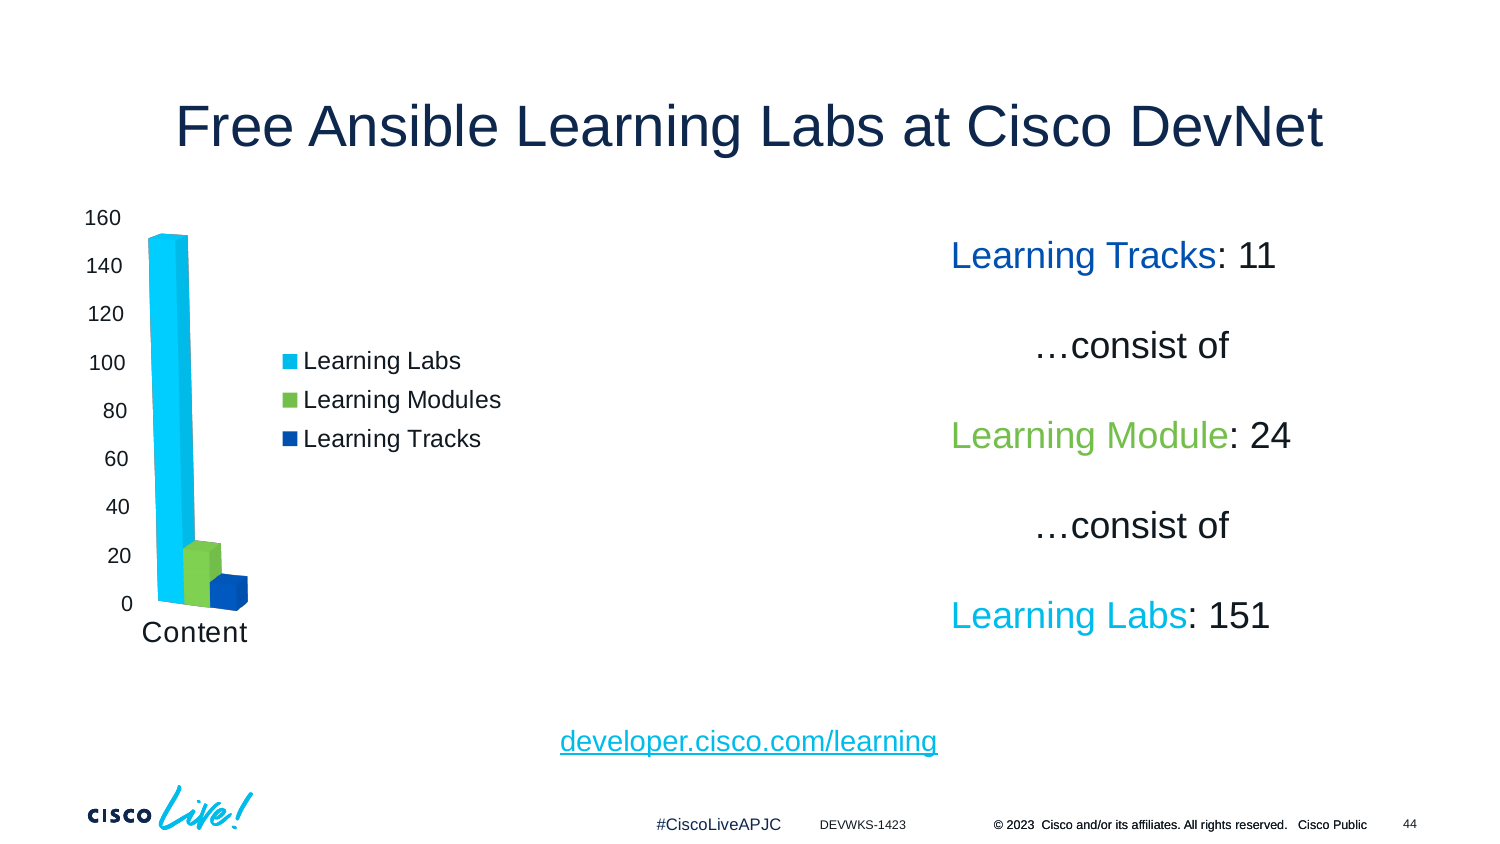

# Free Ansible Learning Labs at Cisco DevNet

[unsupported chart]

Learning Tracks: 11

…consist of

Learning Module: 24

…consist of

Learning Labs: 151

developer.cisco.com/learning
44
DEVWKS-1423